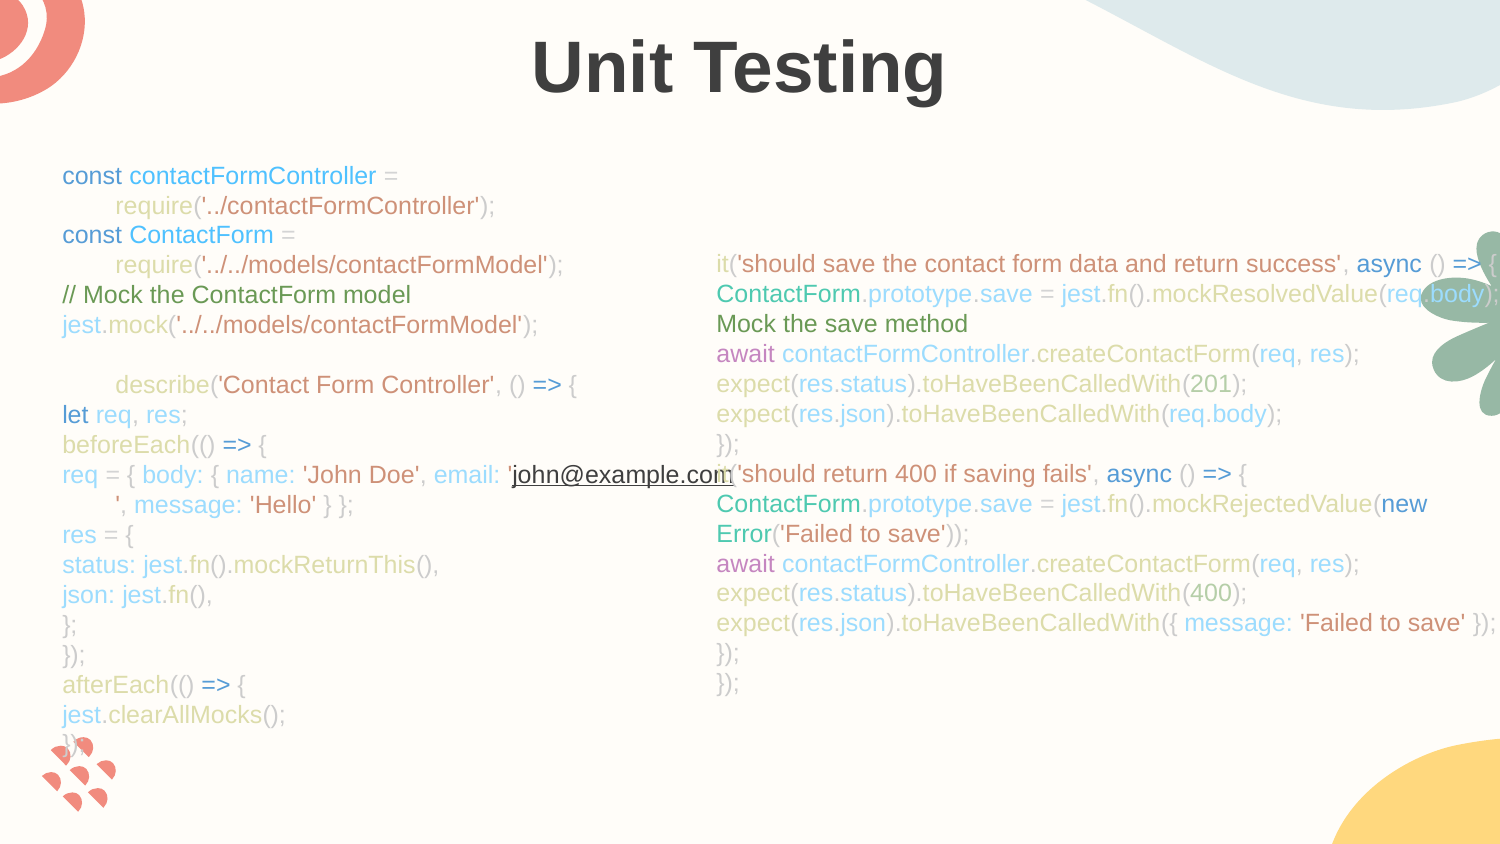

# Unit Testing

it('should save the contact form data and return success', async () => {
ContactForm.prototype.save = jest.fn().mockResolvedValue(req.body); // Mock the save method
await contactFormController.createContactForm(req, res);
expect(res.status).toHaveBeenCalledWith(201);
expect(res.json).toHaveBeenCalledWith(req.body);
});
it('should return 400 if saving fails', async () => {
ContactForm.prototype.save = jest.fn().mockRejectedValue(new Error('Failed to save'));
await contactFormController.createContactForm(req, res);
expect(res.status).toHaveBeenCalledWith(400);
expect(res.json).toHaveBeenCalledWith({ message: 'Failed to save' });
});
});

const contactFormController = require('../contactFormController');
const ContactForm = require('../../models/contactFormModel');
// Mock the ContactForm model
jest.mock('../../models/contactFormModel');
describe('Contact Form Controller', () => {
let req, res;
beforeEach(() => {
req = { body: { name: 'John Doe', email: 'john@example.com', message: 'Hello' } };
res = {
status: jest.fn().mockReturnThis(),
json: jest.fn(),
};
});
afterEach(() => {
jest.clearAllMocks();
});